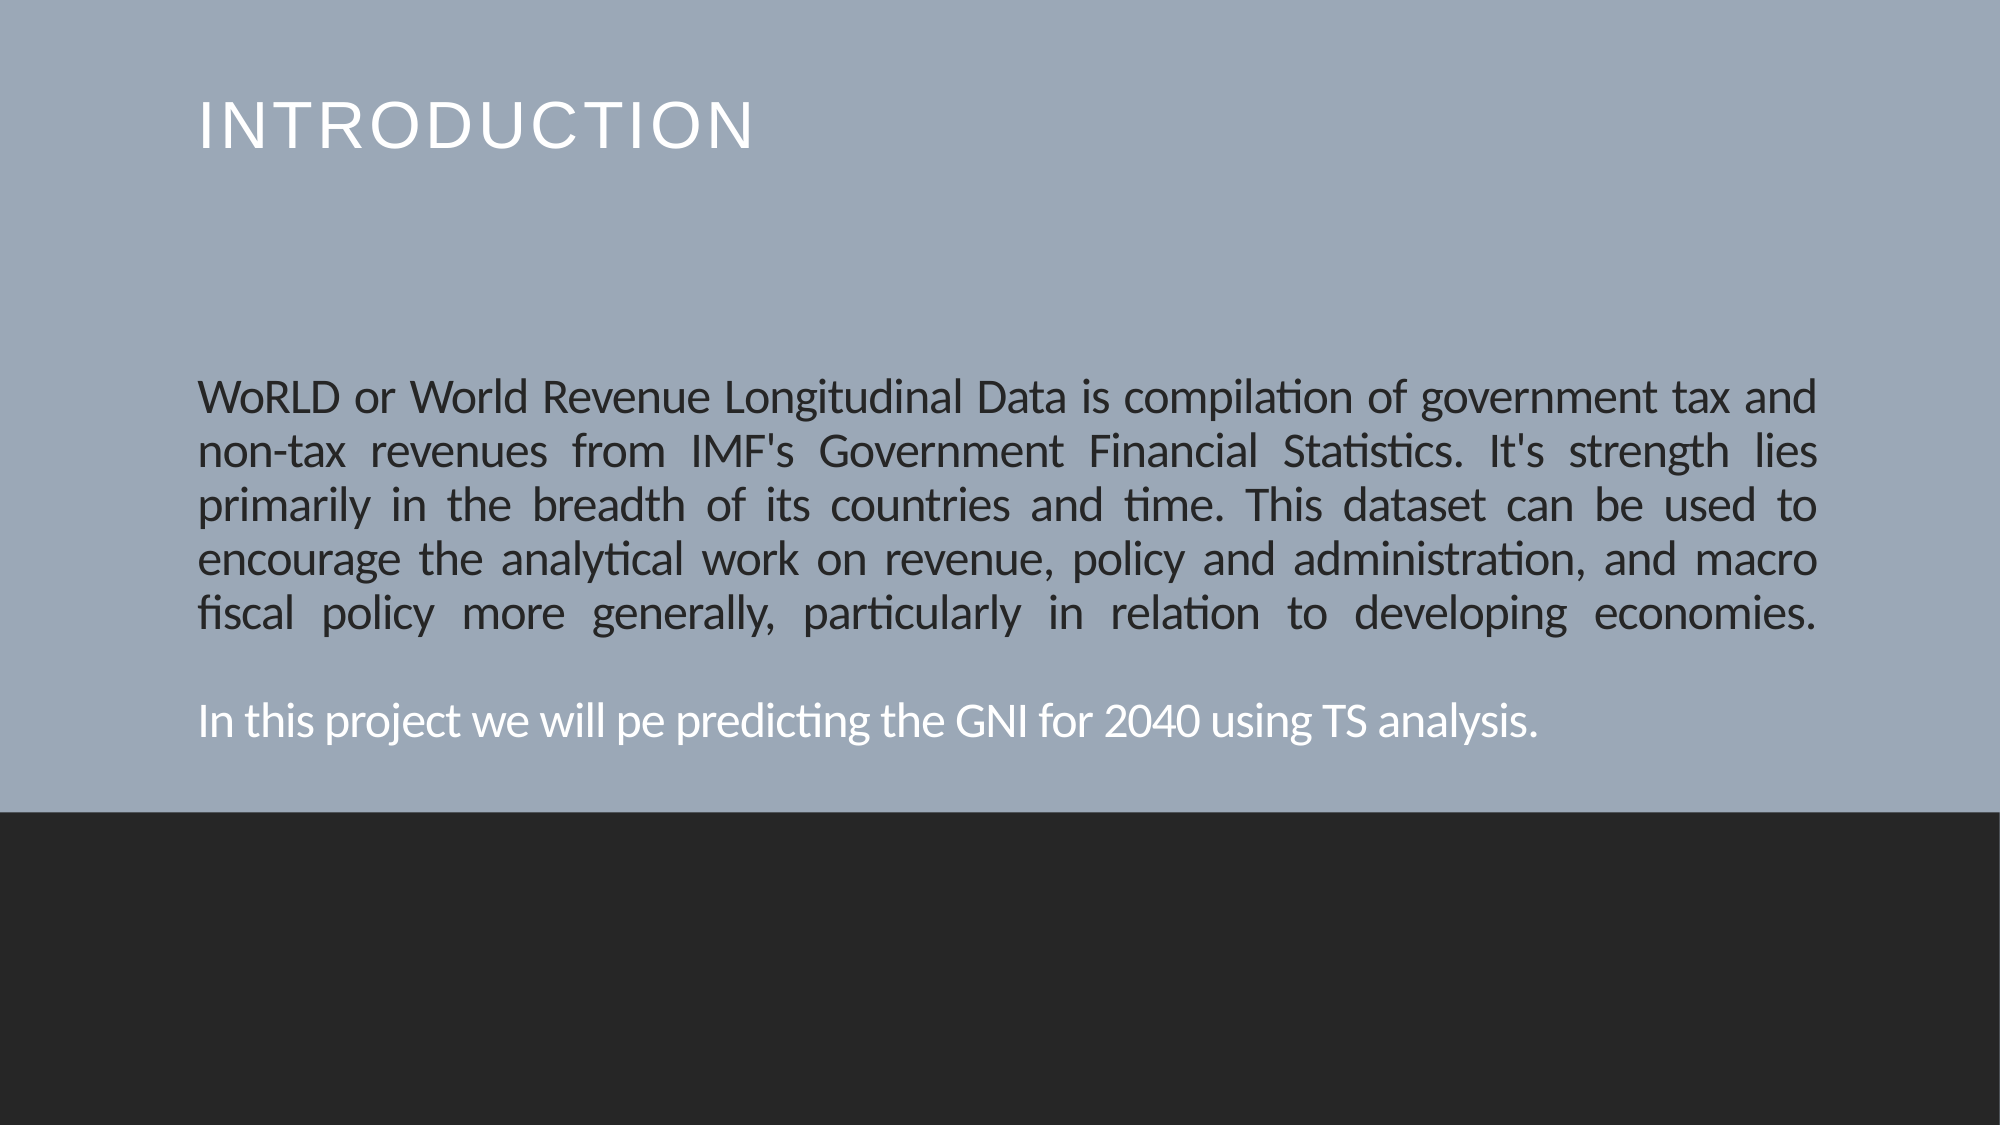

INTRODUCTION
# WoRLD or World Revenue Longitudinal Data is compilation of government tax and non-tax revenues from IMF's Government Financial Statistics. It's strength lies primarily in the breadth of its countries and time. This dataset can be used to encourage the analytical work on revenue, policy and administration, and macro fiscal policy more generally, particularly in relation to developing economies. In this project we will pe predicting the GNI for 2040 using TS analysis.